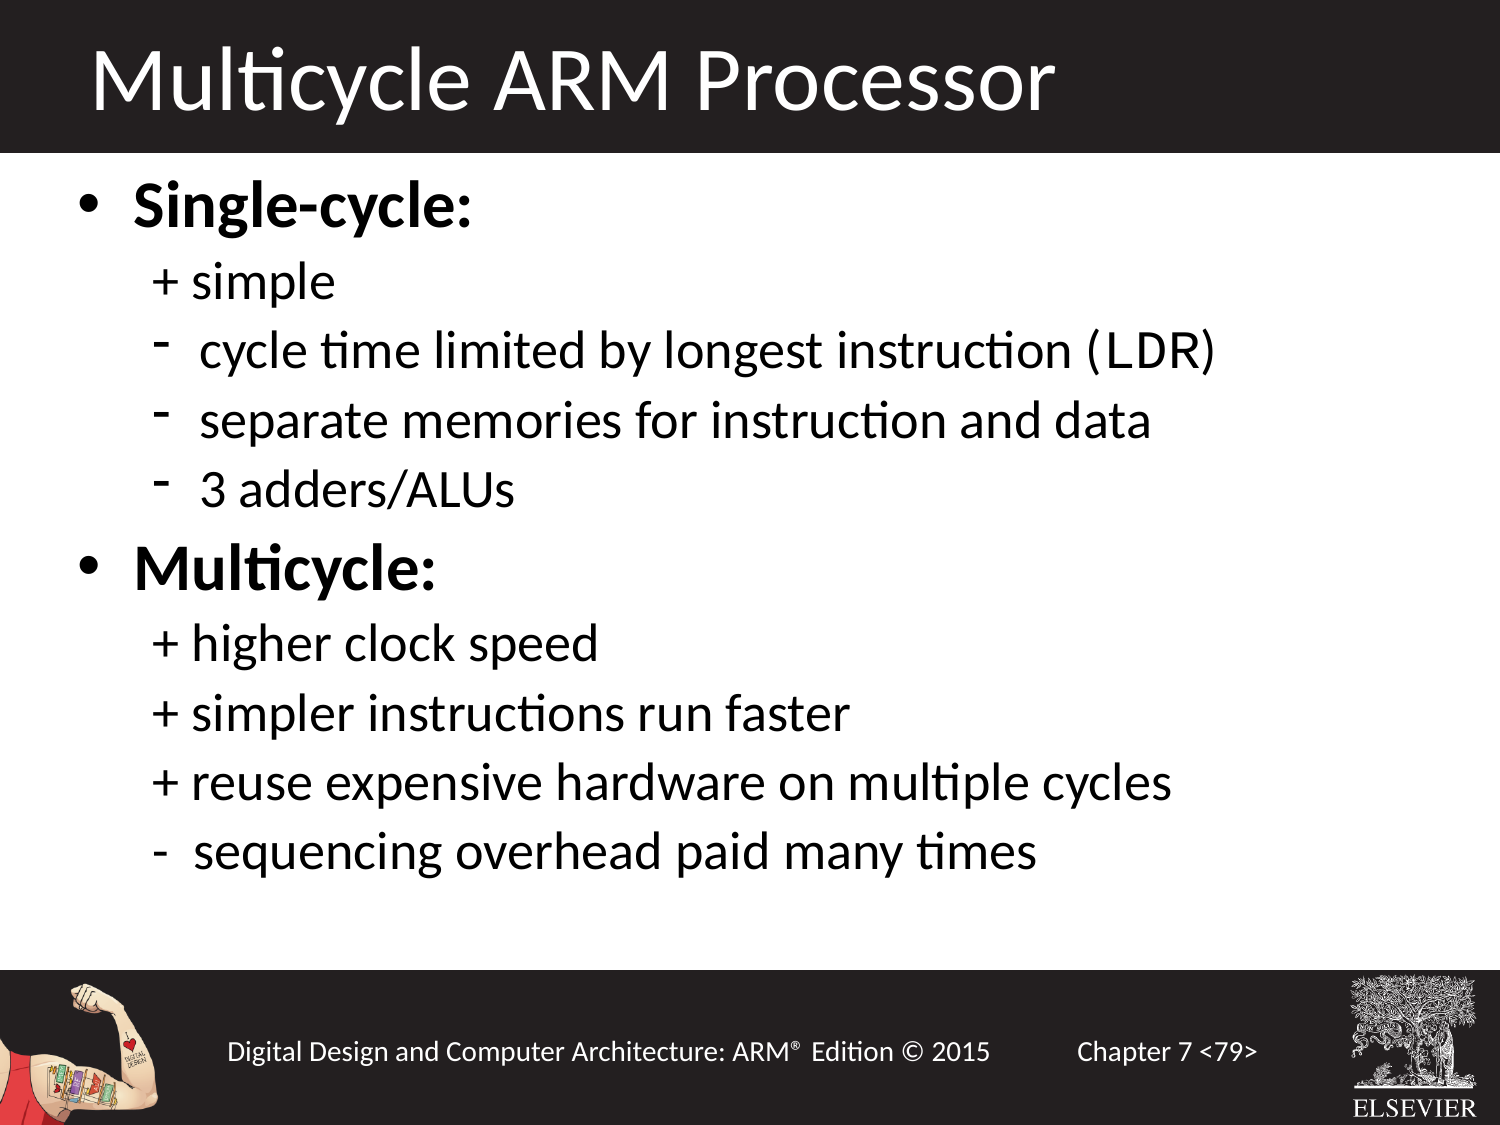

Multicycle ARM Processor
Single-cycle:
+ simple
cycle time limited by longest instruction (LDR)
separate memories for instruction and data
3 adders/ALUs
Multicycle:
+ higher clock speed
+ simpler instructions run faster
+ reuse expensive hardware on multiple cycles
-  sequencing overhead paid many times